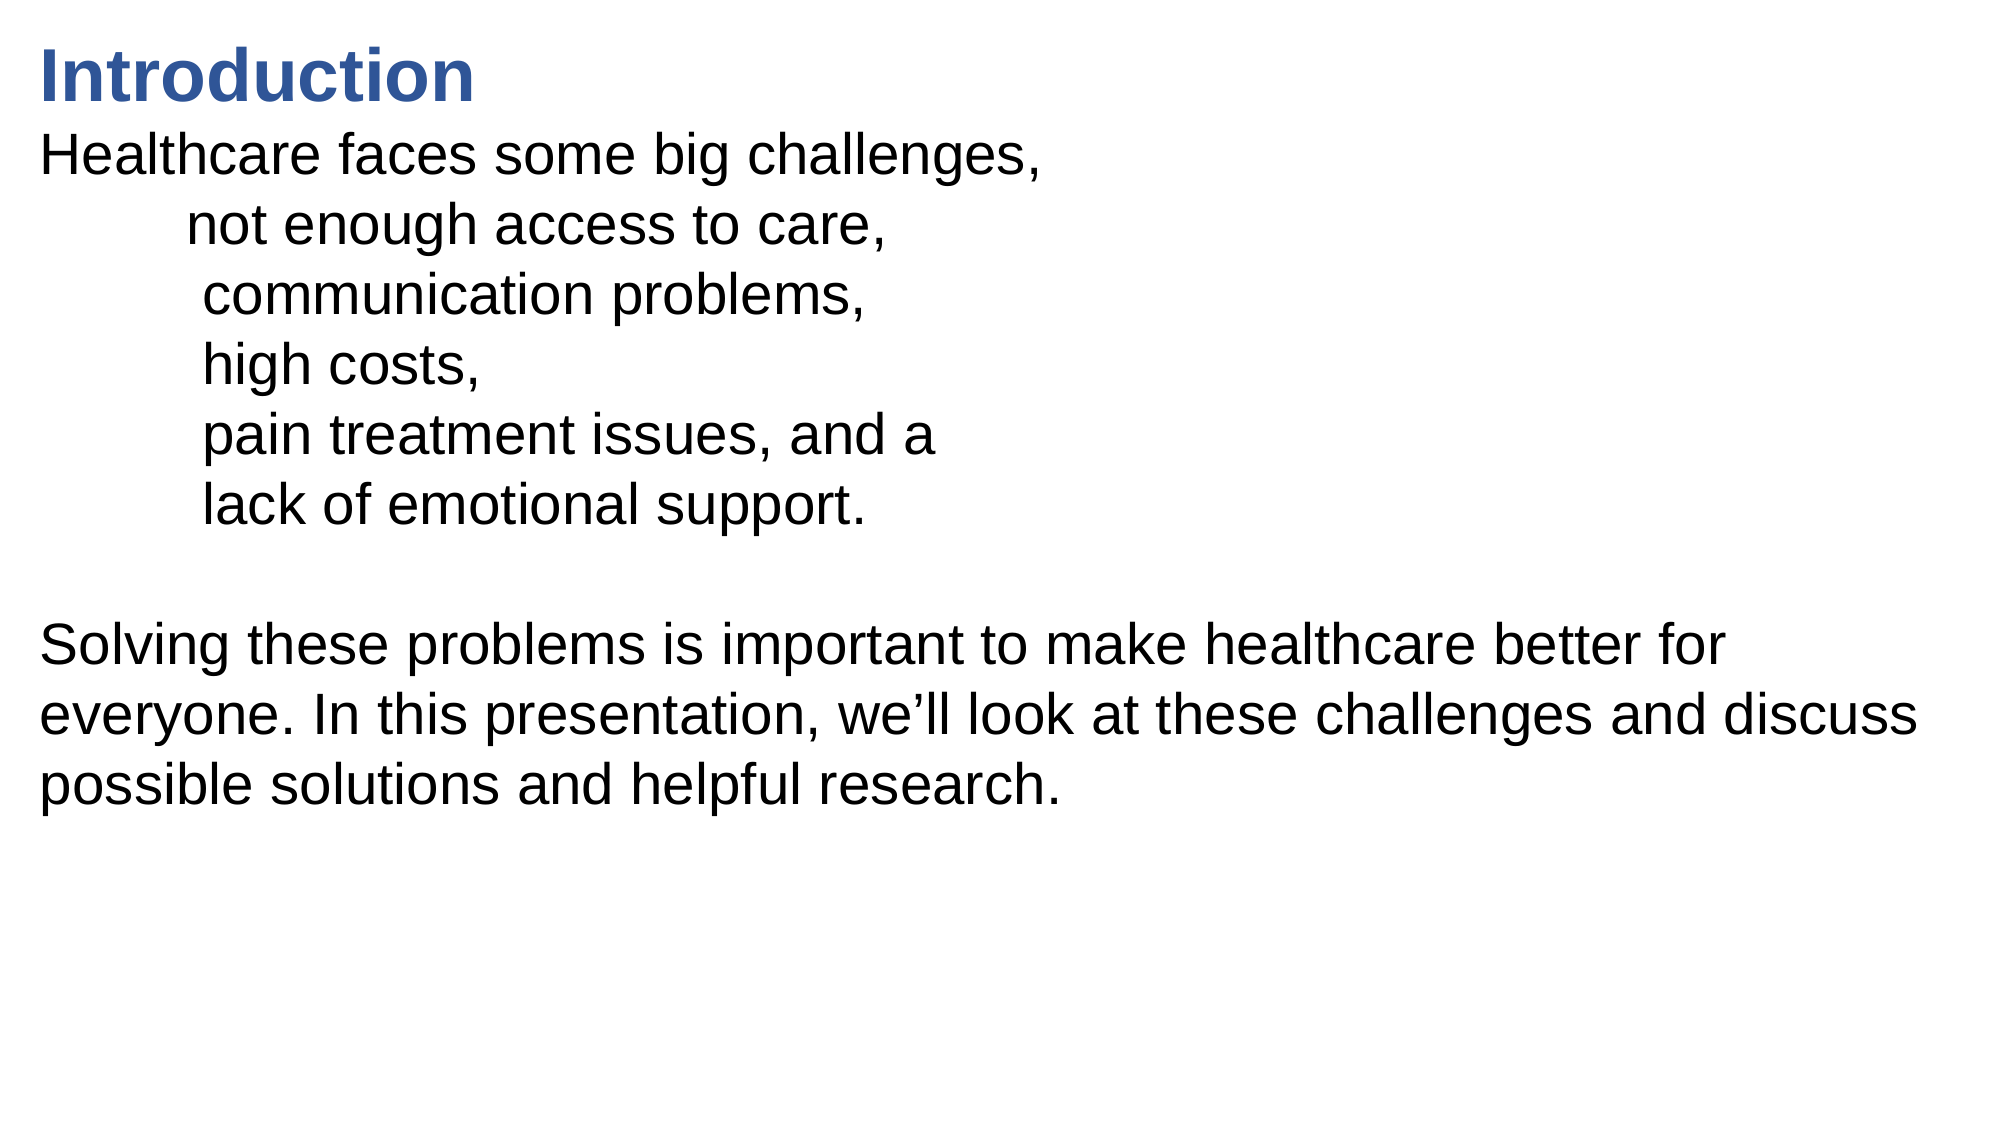

Introduction
Healthcare faces some big challenges,
         not enough access to care,
          communication problems,
          high costs,
          pain treatment issues, and a
          lack of emotional support.

Solving these problems is important to make healthcare better for everyone. In this presentation, we’ll look at these challenges and discuss possible solutions and helpful research.